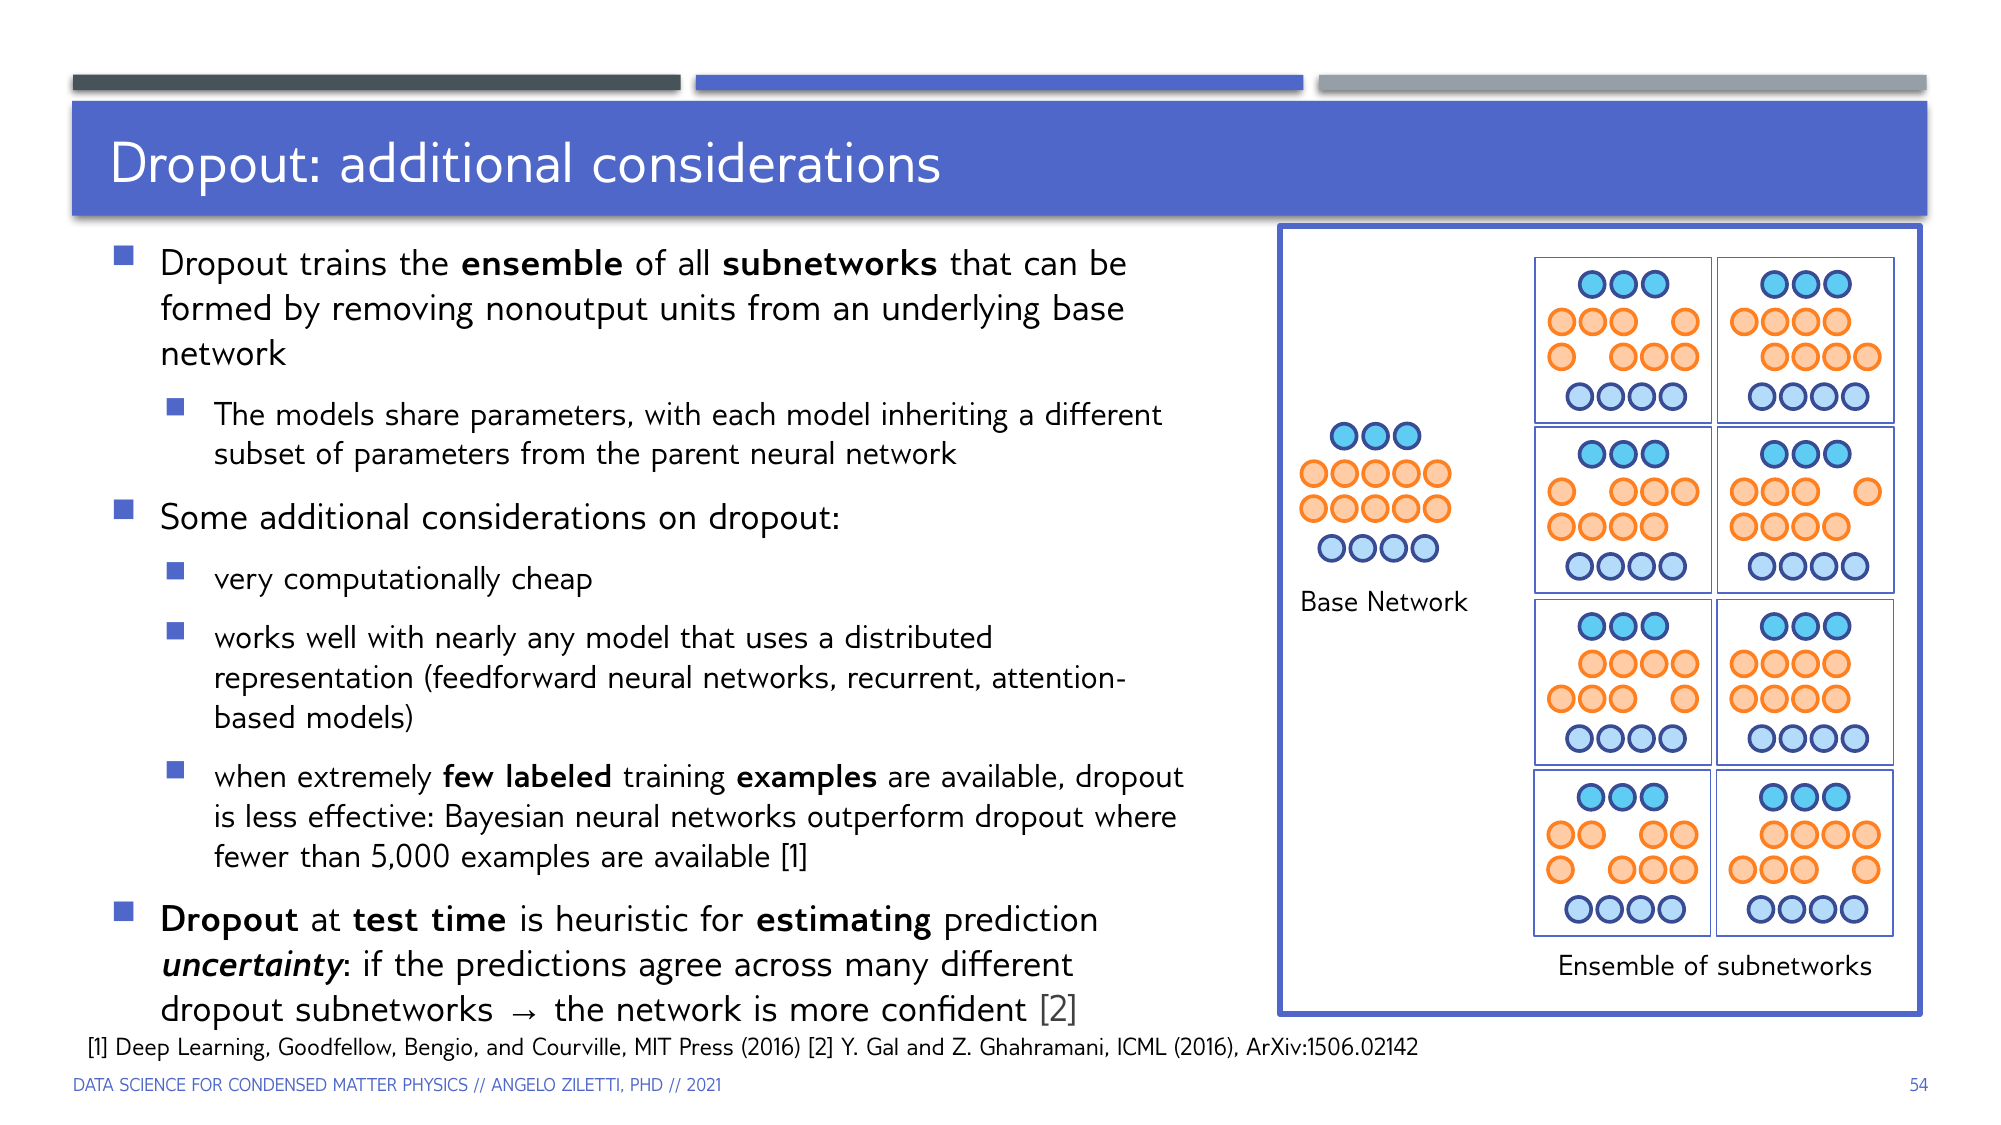

# Dropout: additional considerations

Base Network
Ensemble of subnetworks
Dropout trains the ensemble of all subnetworks that can be formed by removing nonoutput units from an underlying base network
The models share parameters, with each model inheriting a different subset of parameters from the parent neural network
Some additional considerations on dropout:
very computationally cheap
works well with nearly any model that uses a distributed representation (feedforward neural networks, recurrent, attention-based models)
when extremely few labeled training examples are available, dropout is less effective: Bayesian neural networks outperform dropout where fewer than 5,000 examples are available [1]
Dropout at test time is heuristic for estimating prediction uncertainty: if the predictions agree across many different dropout subnetworks → the network is more confident [2]
[1] Deep Learning, Goodfellow, Bengio, and Courville, MIT Press (2016) [2] Y. Gal and Z. Ghahramani, ICML (2016), ArXiv:1506.02142
Data Science for Condensed Matter Physics // Angelo Ziletti, PhD // 2021
54